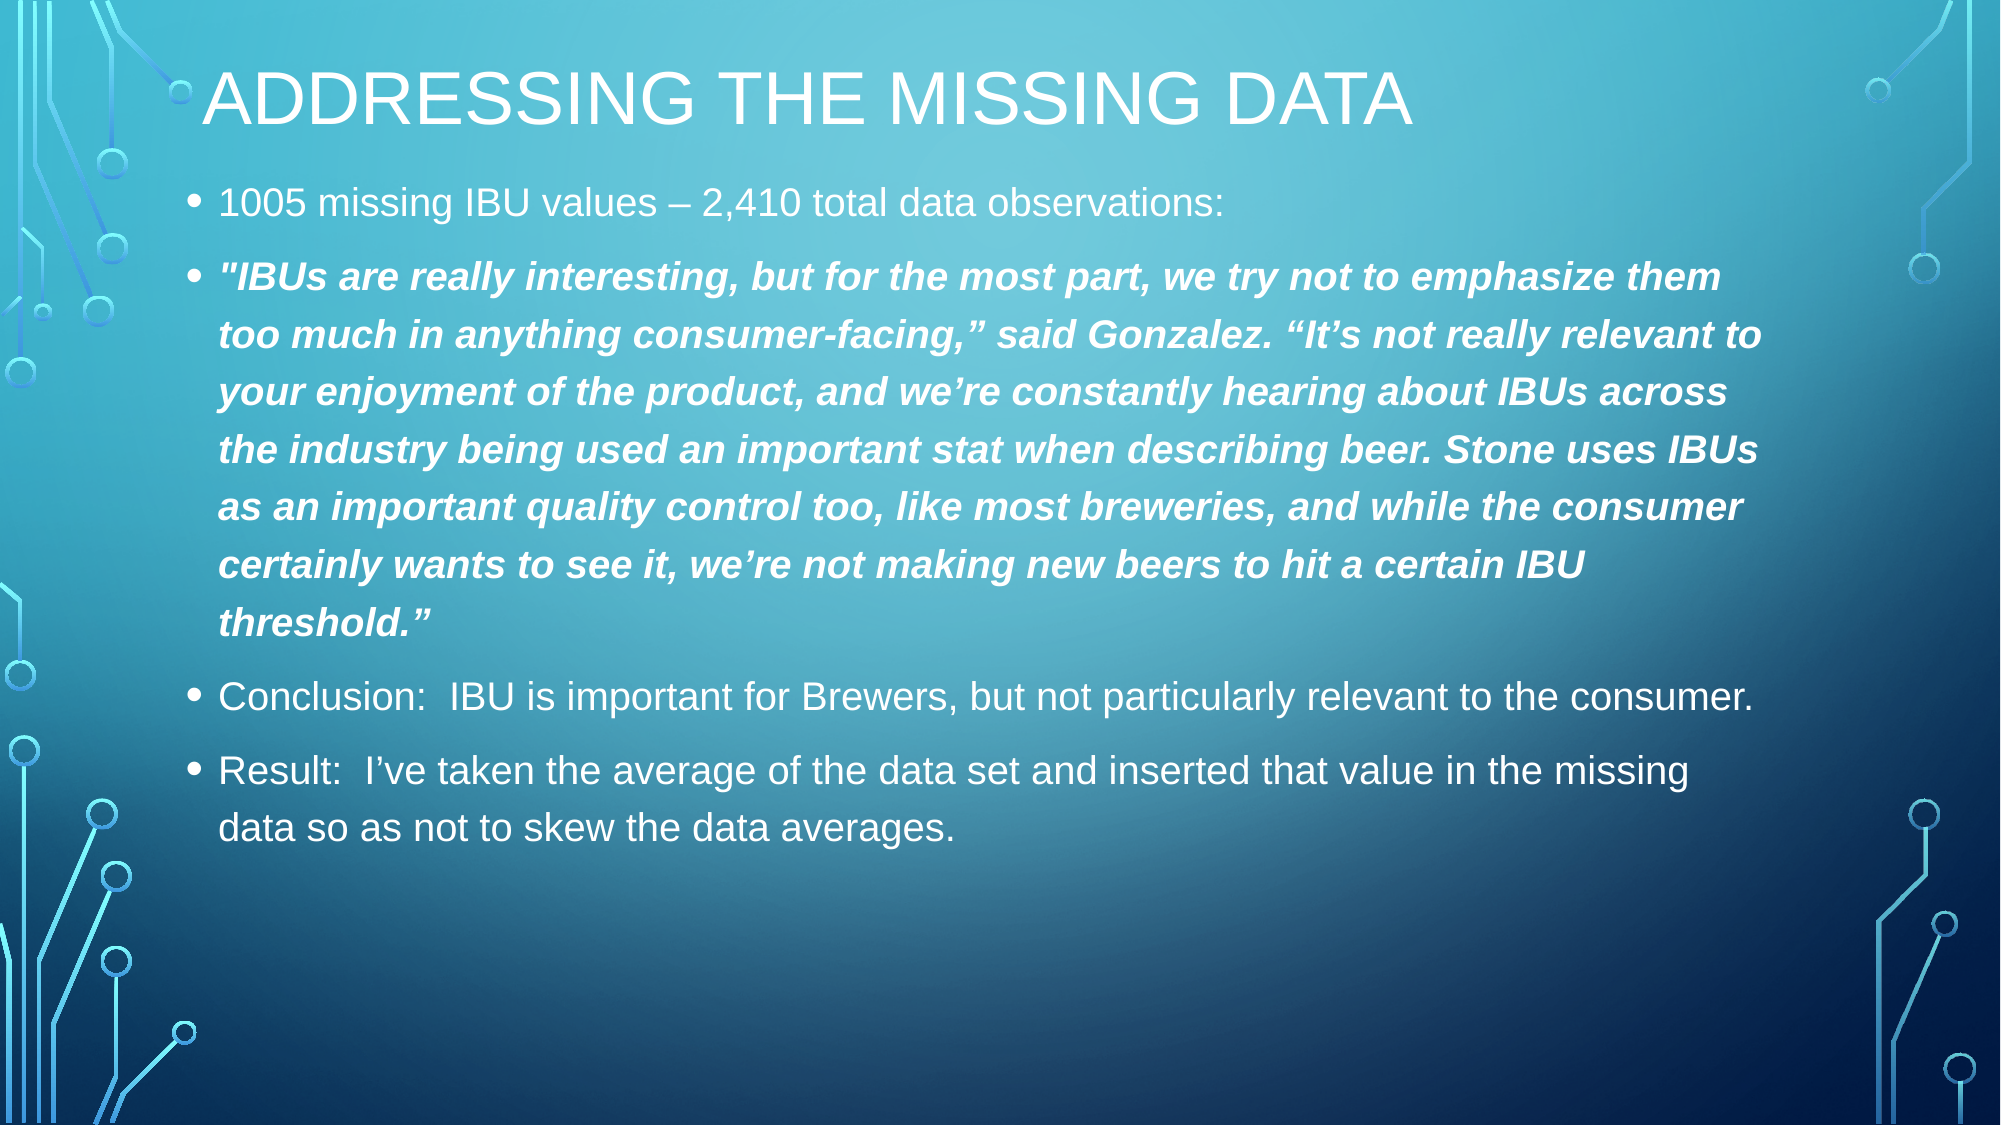

# addressing the missing data
1005 missing IBU values – 2,410 total data observations:
"IBUs are really interesting, but for the most part, we try not to emphasize them too much in anything consumer-facing,” said Gonzalez. “It’s not really relevant to your enjoyment of the product, and we’re constantly hearing about IBUs across the industry being used an important stat when describing beer. Stone uses IBUs as an important quality control too, like most breweries, and while the consumer certainly wants to see it, we’re not making new beers to hit a certain IBU threshold.”
Conclusion:  IBU is important for Brewers, but not particularly relevant to the consumer.
Result:  I’ve taken the average of the data set and inserted that value in the missing data so as not to skew the data averages.